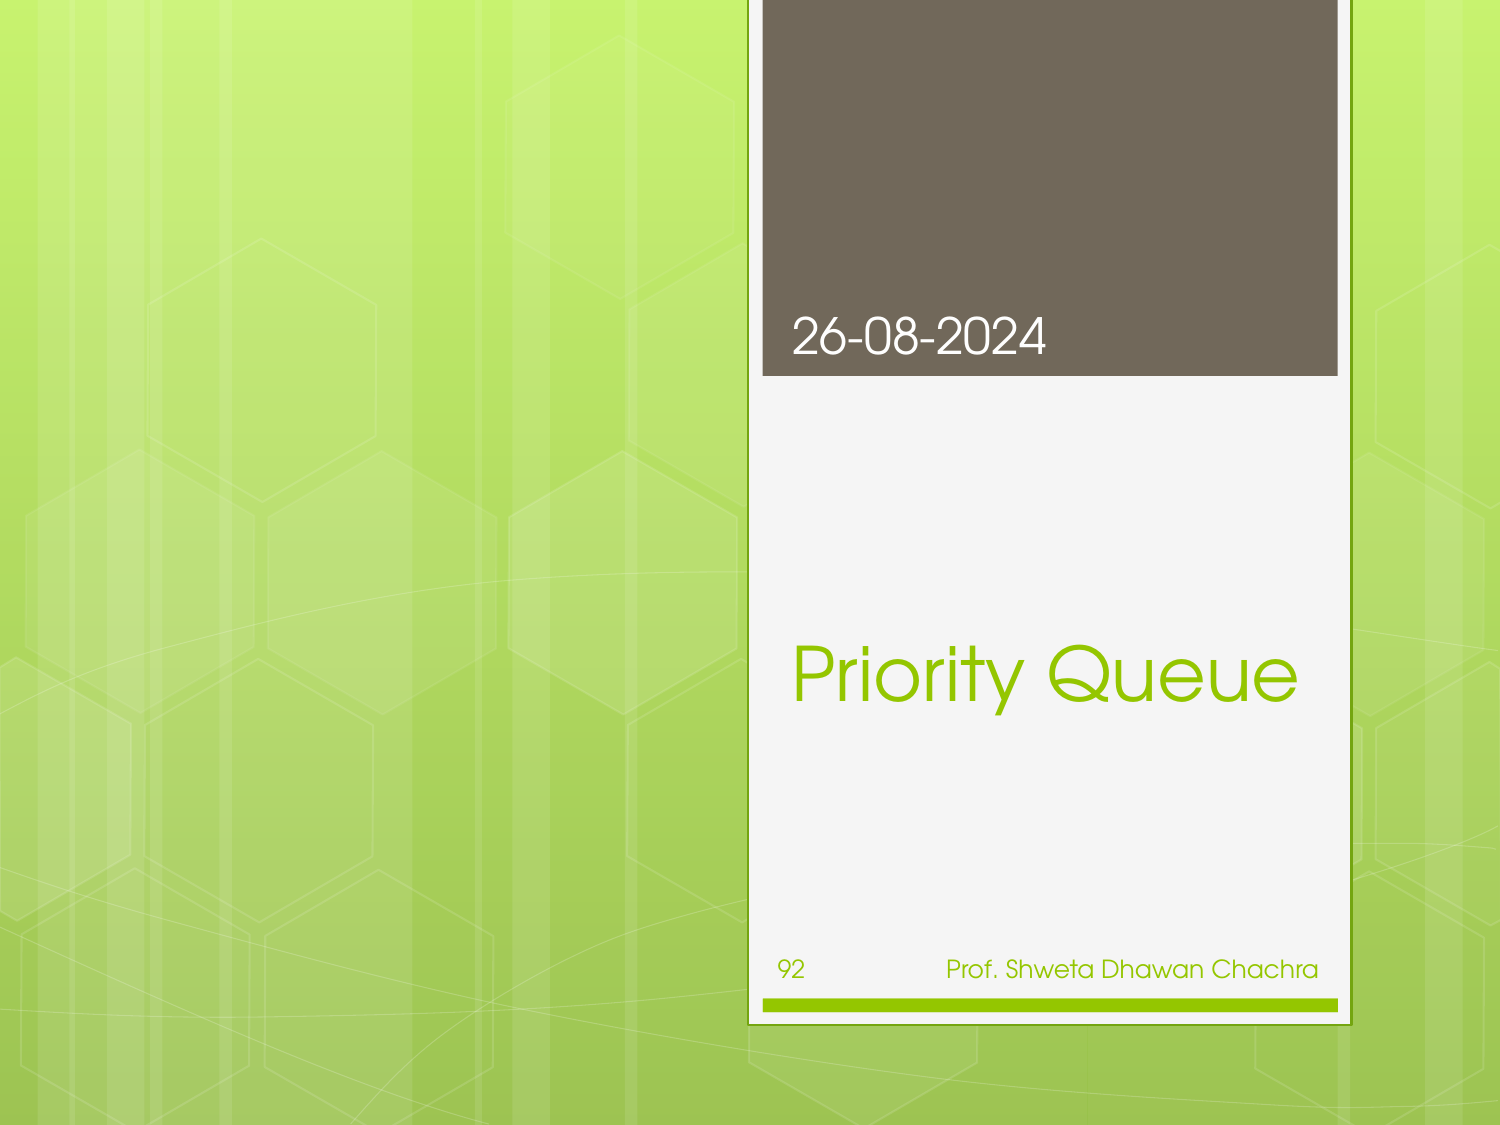

26-08-2024
# Priority Queue

92
Prof. Shweta Dhawan Chachra